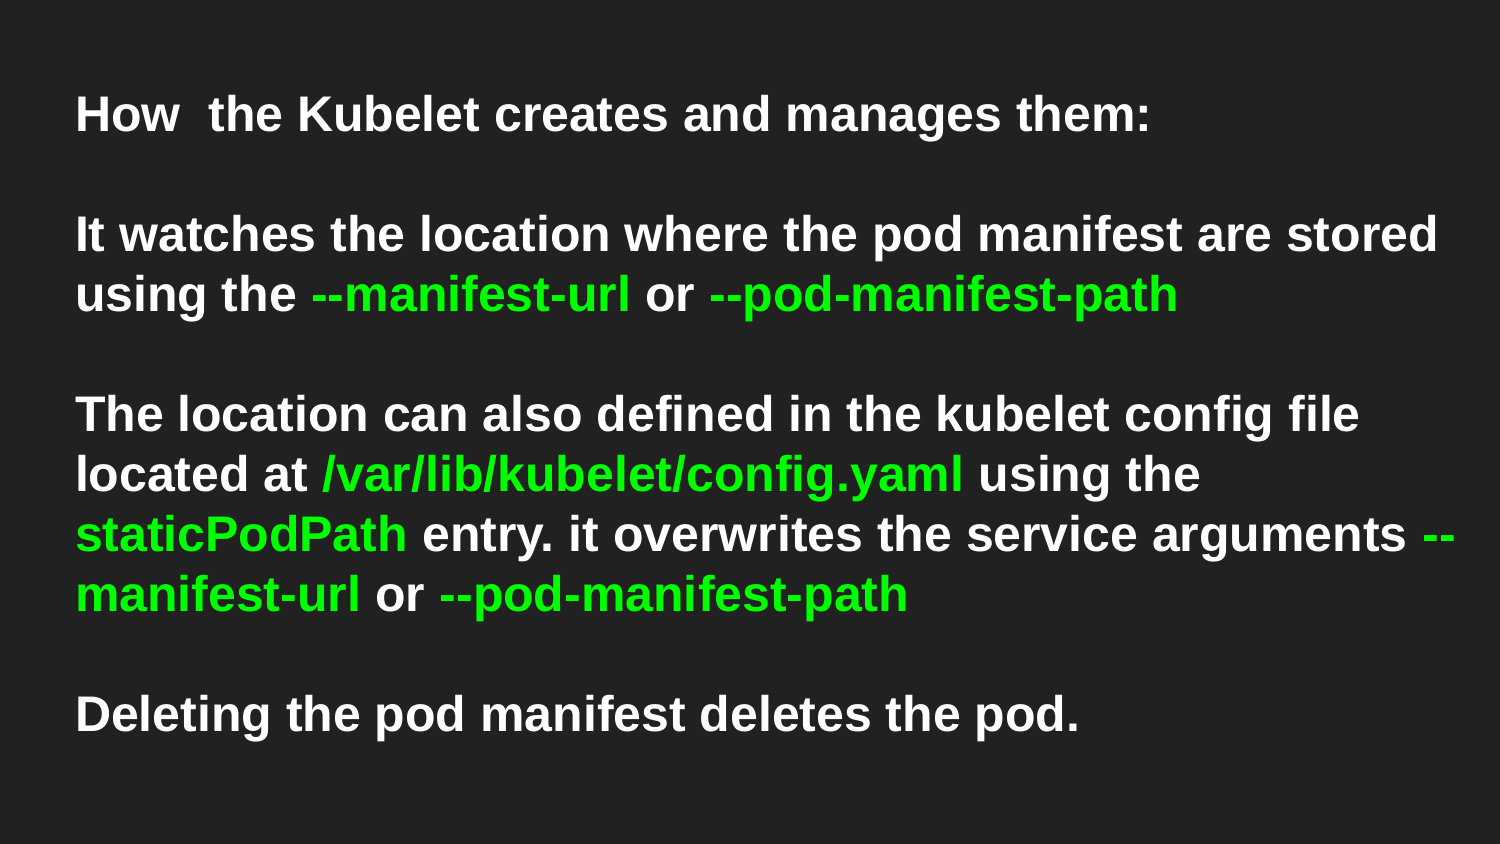

How  the Kubelet creates and manages them:

It watches the location where the pod manifest are stored using the --manifest-url or --pod-manifest-path

The location can also defined in the kubelet config file located at /var/lib/kubelet/config.yaml using the staticPodPath entry. it overwrites the service arguments --manifest-url or --pod-manifest-path

Deleting the pod manifest deletes the pod.

#